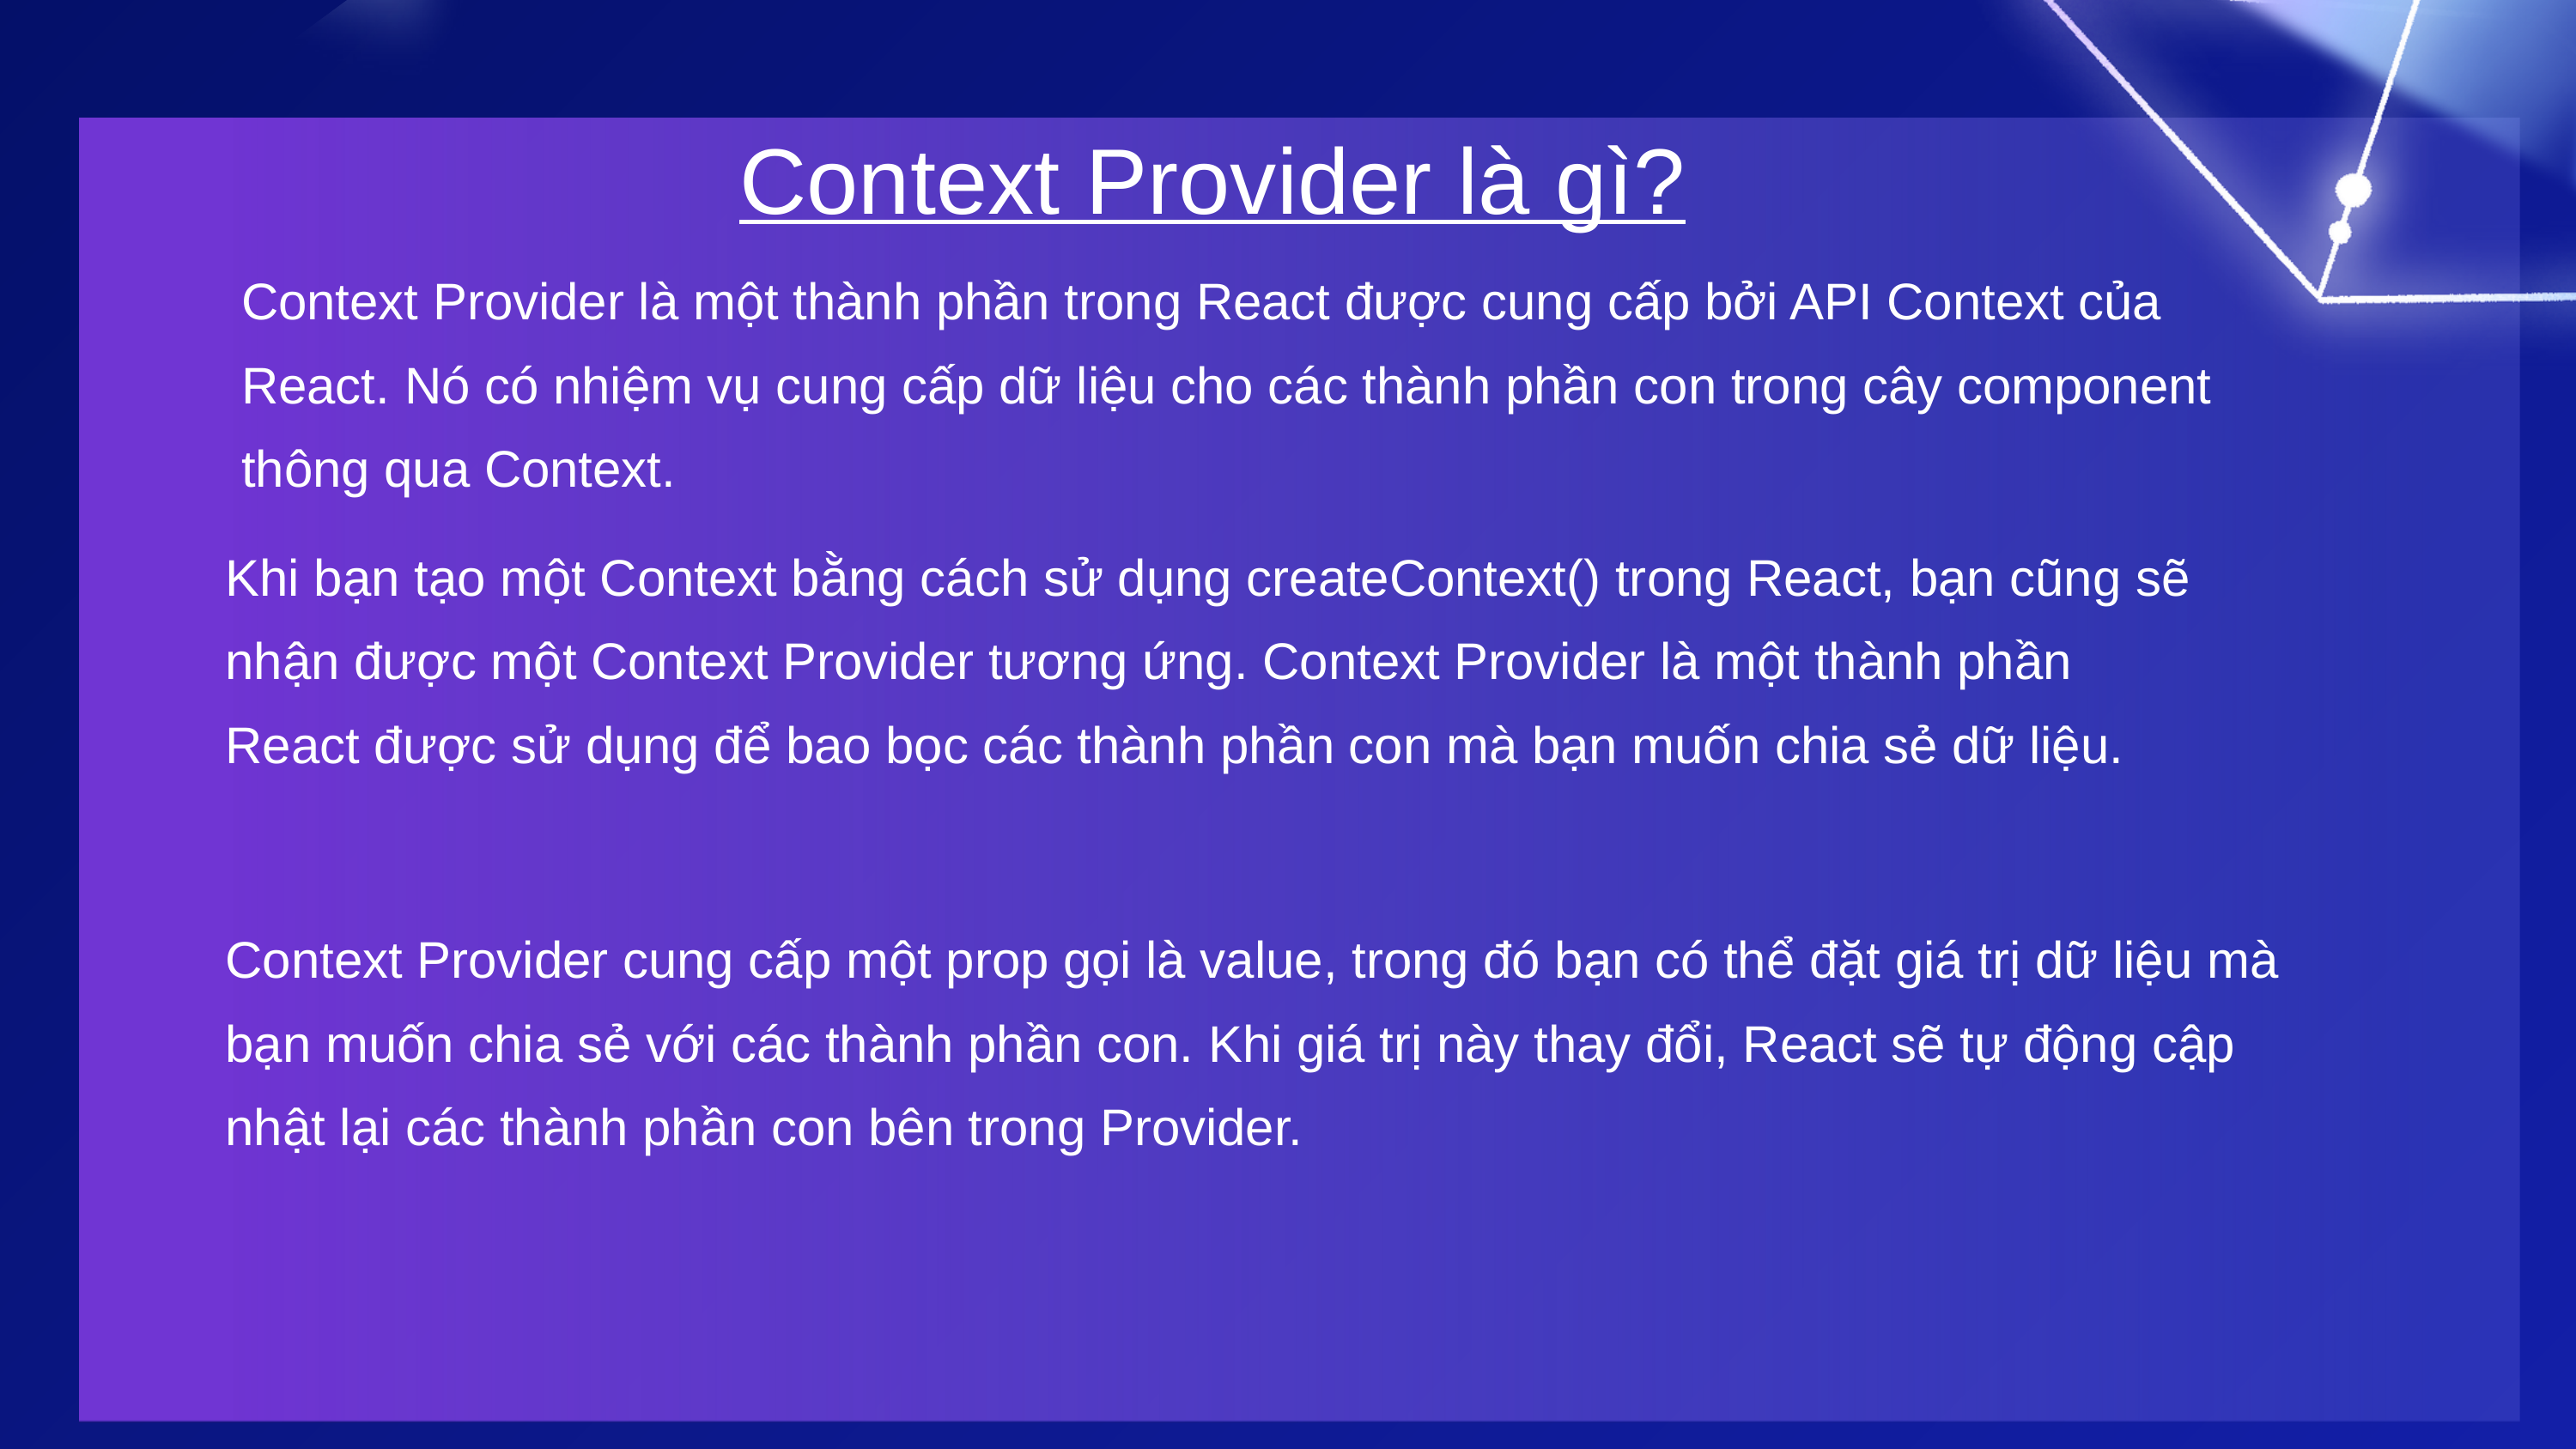

Context Provider là gì?

Context Provider là một thành phần trong React được cung cấp bởi API Context của React. Nó có nhiệm vụ cung cấp dữ liệu cho các thành phần con trong cây component thông qua Context.
Khi bạn tạo một Context bằng cách sử dụng createContext() trong React, bạn cũng sẽ nhận được một Context Provider tương ứng. Context Provider là một thành phần React được sử dụng để bao bọc các thành phần con mà bạn muốn chia sẻ dữ liệu.
Context Provider cung cấp một prop gọi là value, trong đó bạn có thể đặt giá trị dữ liệu mà bạn muốn chia sẻ với các thành phần con. Khi giá trị này thay đổi, React sẽ tự động cập nhật lại các thành phần con bên trong Provider.